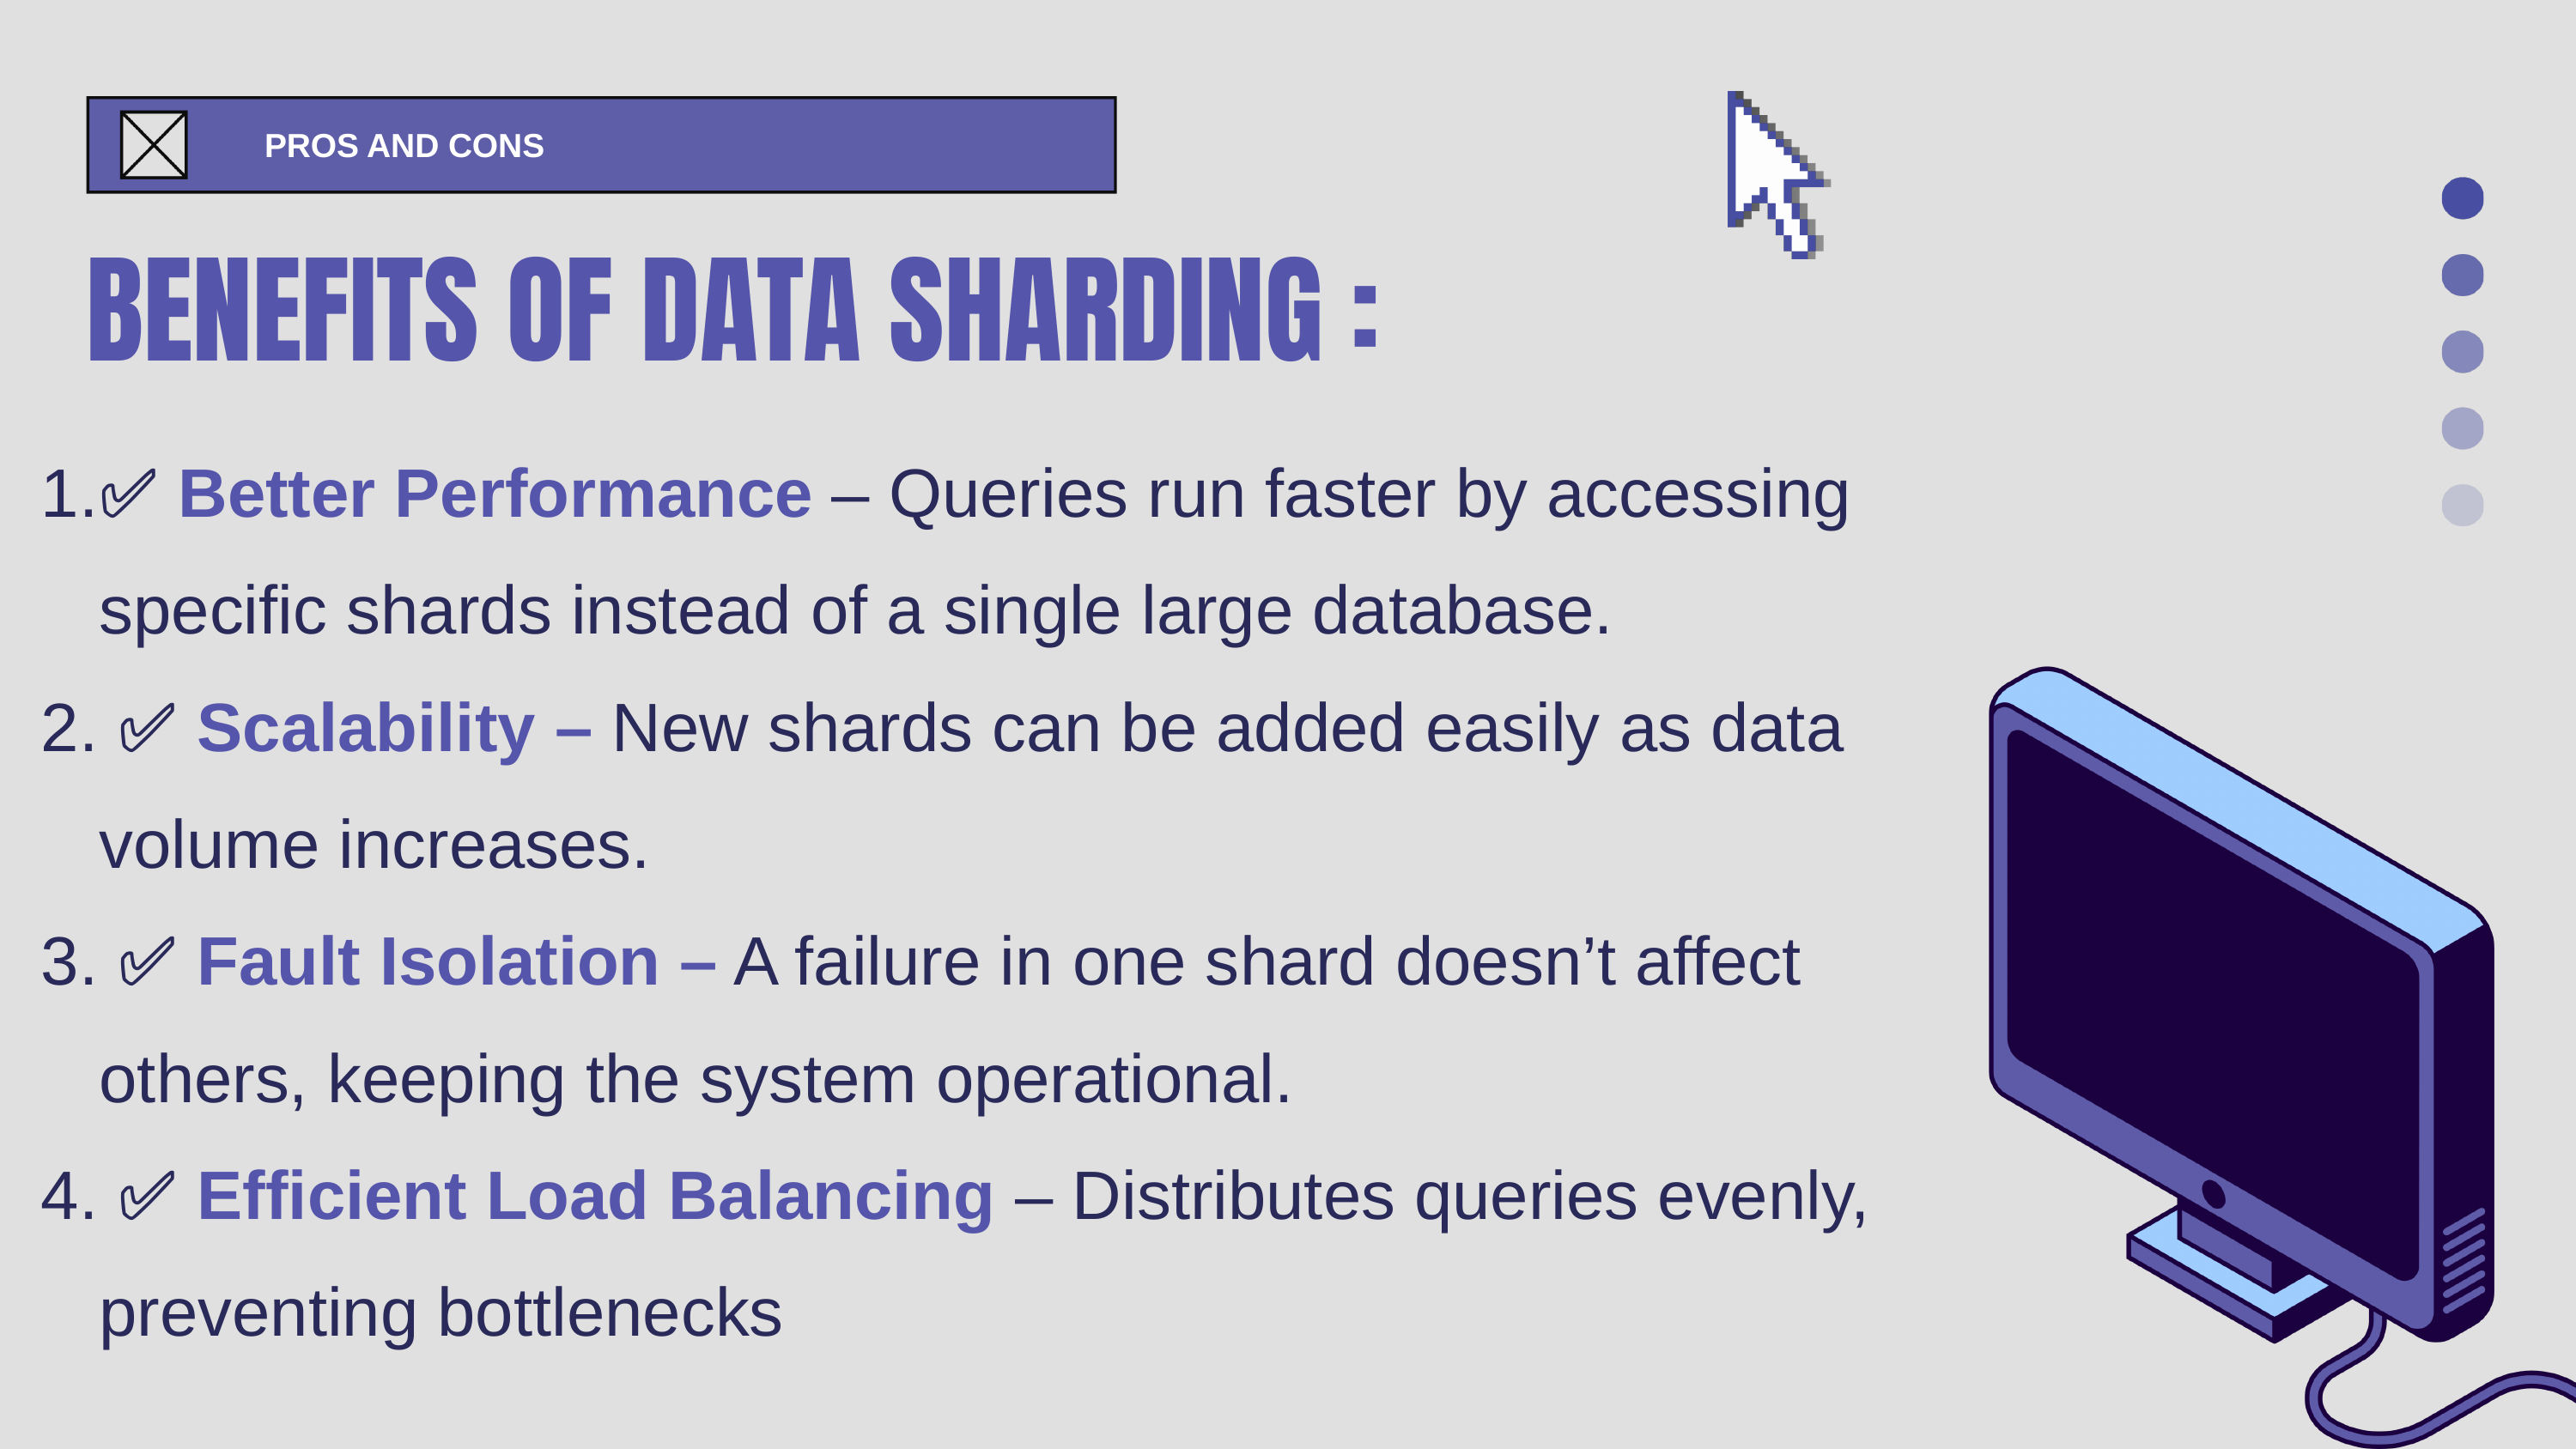

PROS AND CONS

BENEFITS OF DATA SHARDING :
✅ Better Performance – Queries run faster by accessing specific shards instead of a single large database.
 ✅ Scalability – New shards can be added easily as data volume increases.
 ✅ Fault Isolation – A failure in one shard doesn’t affect others, keeping the system operational.
 ✅ Efficient Load Balancing – Distributes queries evenly, preventing bottlenecks